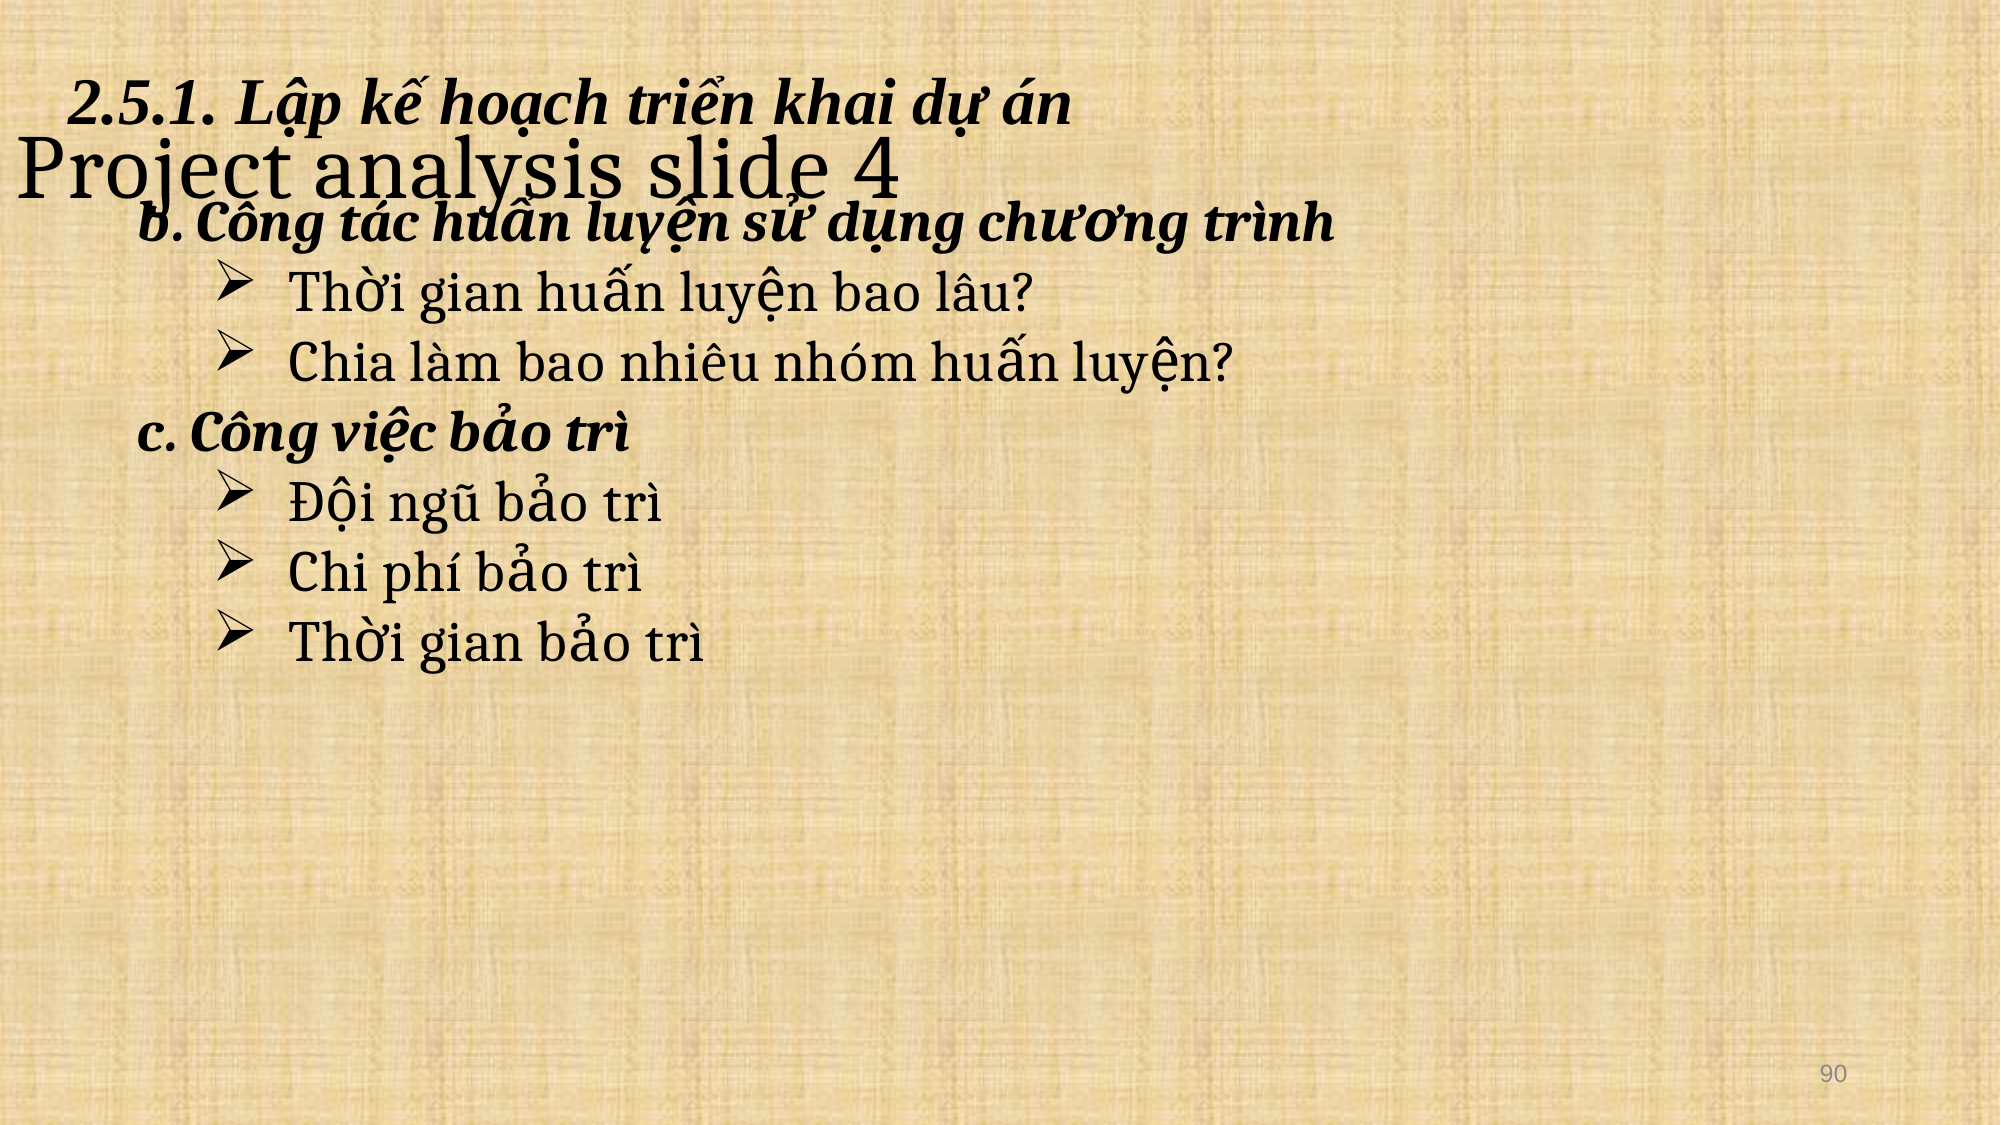

Project analysis slide 4
2.5.1. Lập kế hoạch triển khai dự án
b. Công tác huấn luyện sử dụng chương trình
Thời gian huấn luyện bao lâu?
Chia làm bao nhiêu nhóm huấn luyện?
c. Công việc bảo trì
Đội ngũ bảo trì
Chi phí bảo trì
Thời gian bảo trì

90